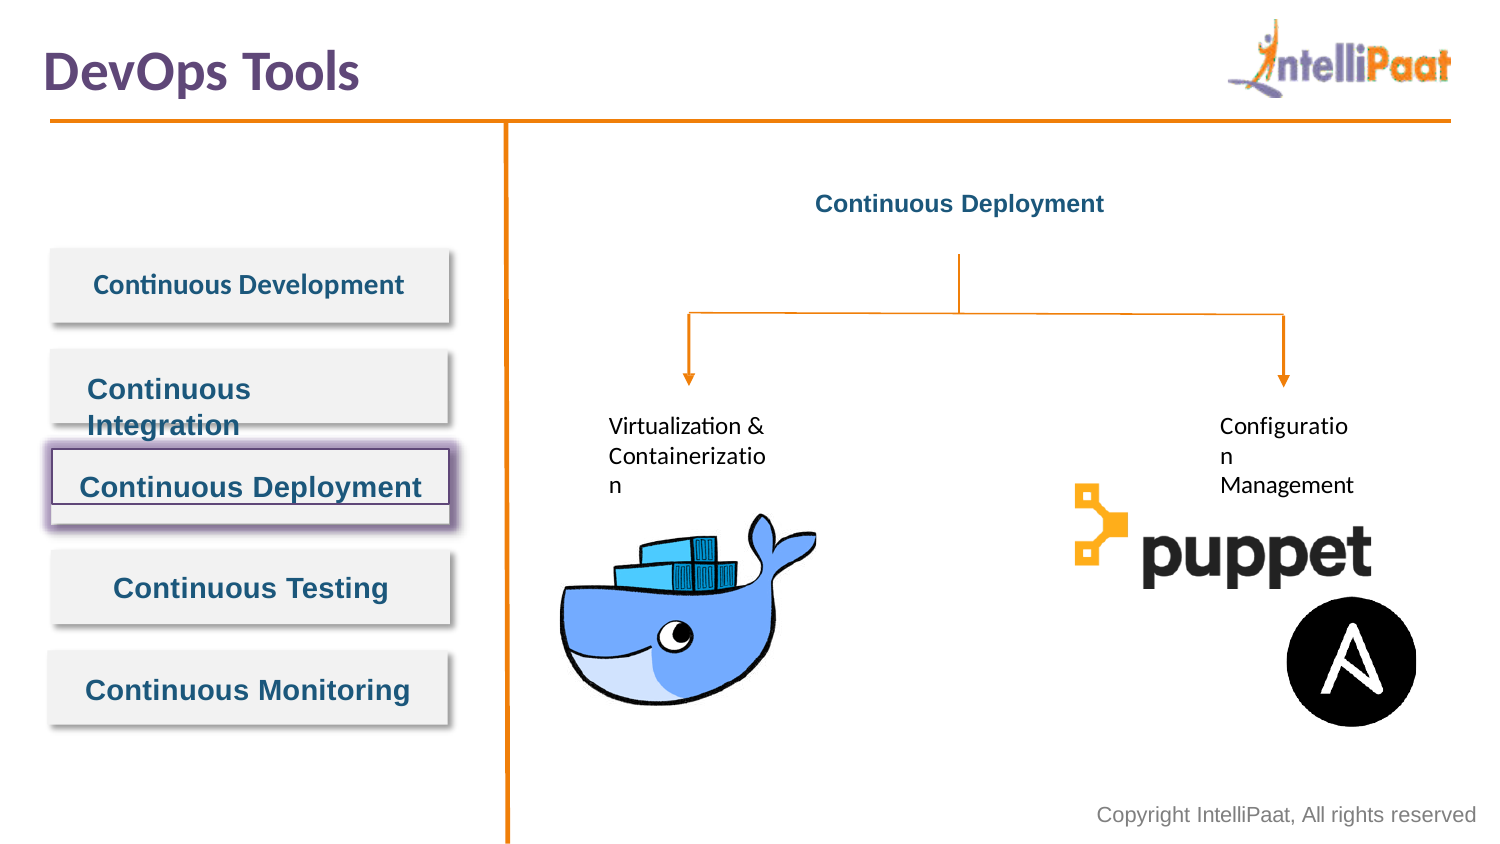

# DevOps Tools

Continuous Deployment

Continuous Development

Continuous Integration

Virtualization &  Containerization
Configuration  Management

Continuous Deployment

Continuous Testing

Continuous Monitoring

Copyright IntelliPaat, All rights reserved